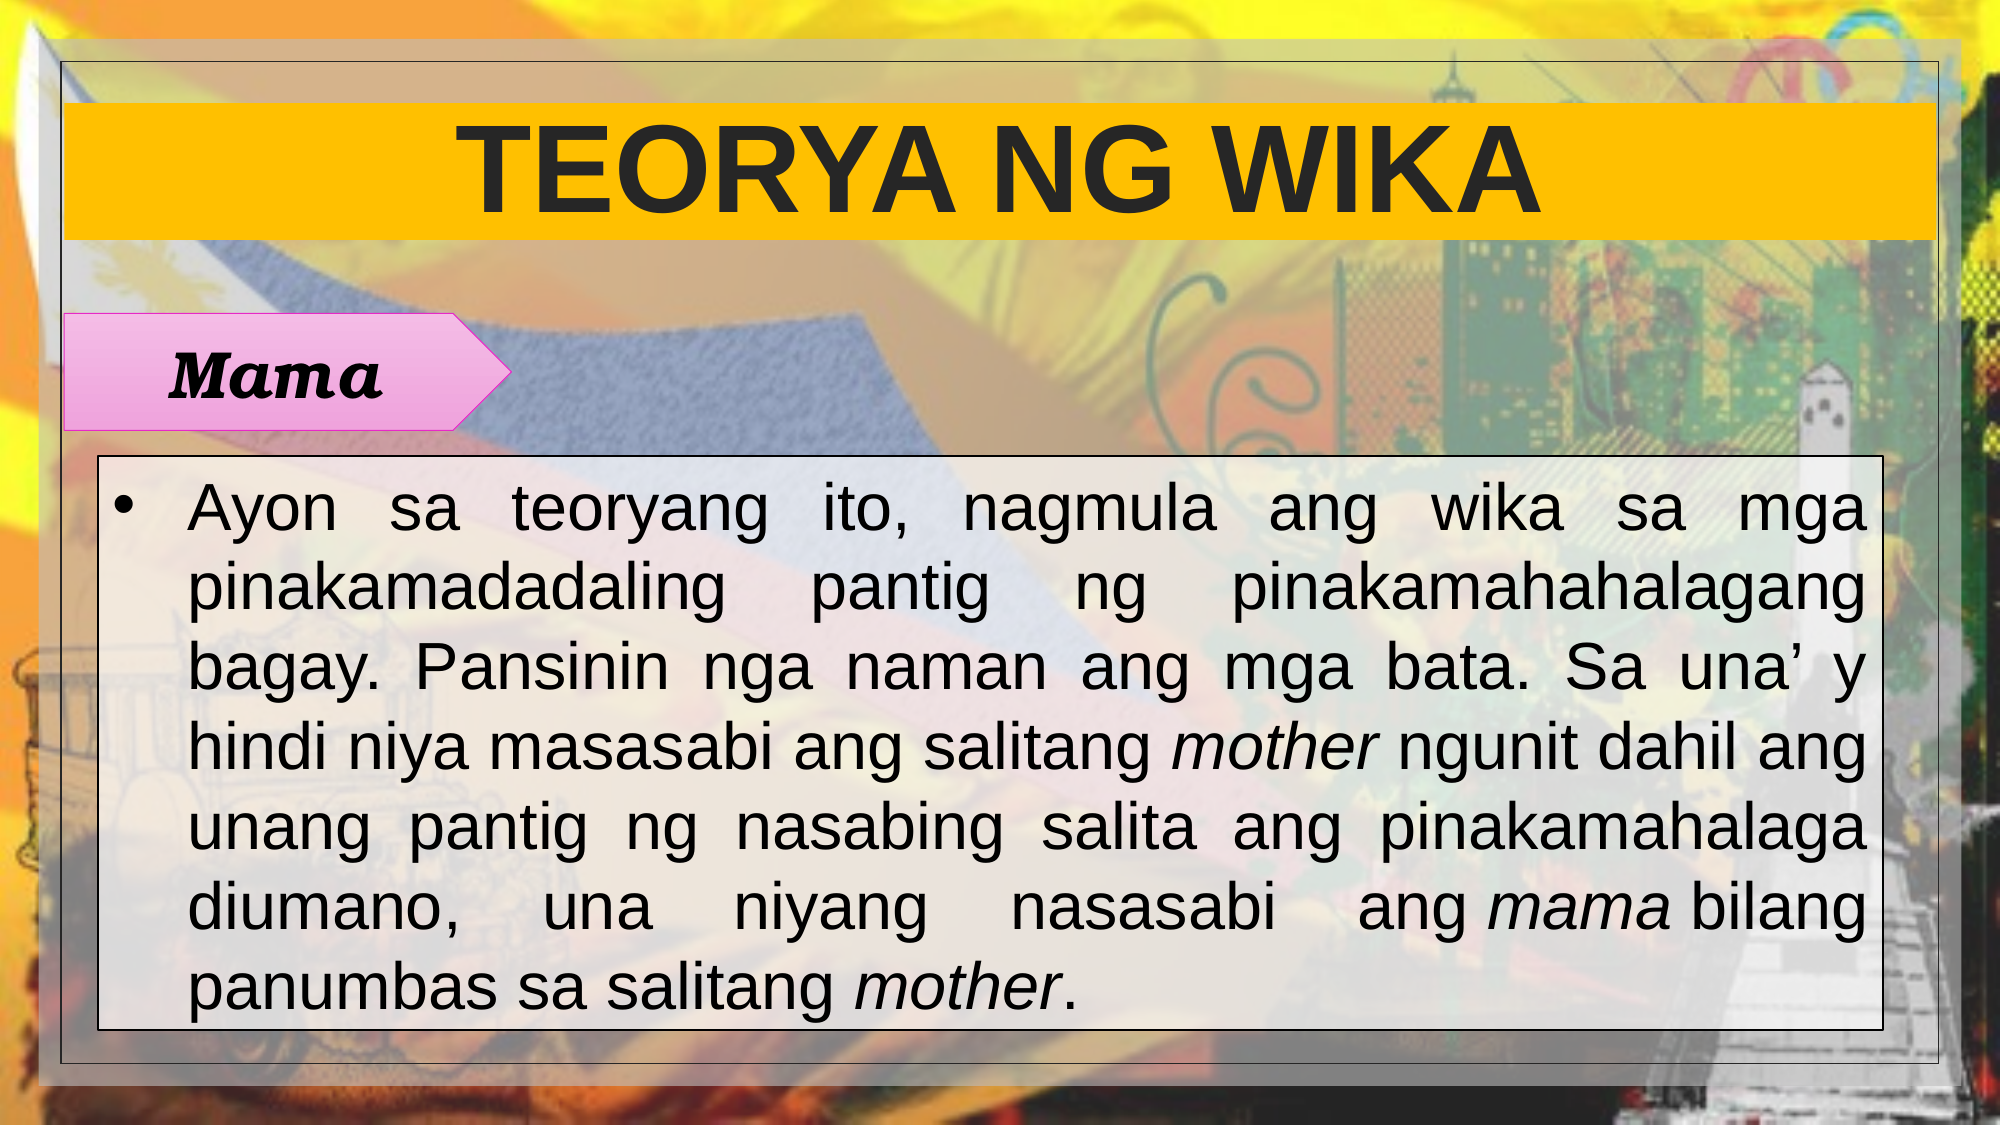

# TEORYA NG WIKA
Mama
Ayon sa teoryang ito, nagmula ang wika sa mga pinakamadadaling pantig ng pinakamahahalagang bagay. Pansinin nga naman ang mga bata. Sa una’ y hindi niya masasabi ang salitang mother ngunit dahil ang unang pantig ng nasabing salita ang pinakamahalaga diumano, una niyang nasasabi ang mama bilang panumbas sa salitang mother.